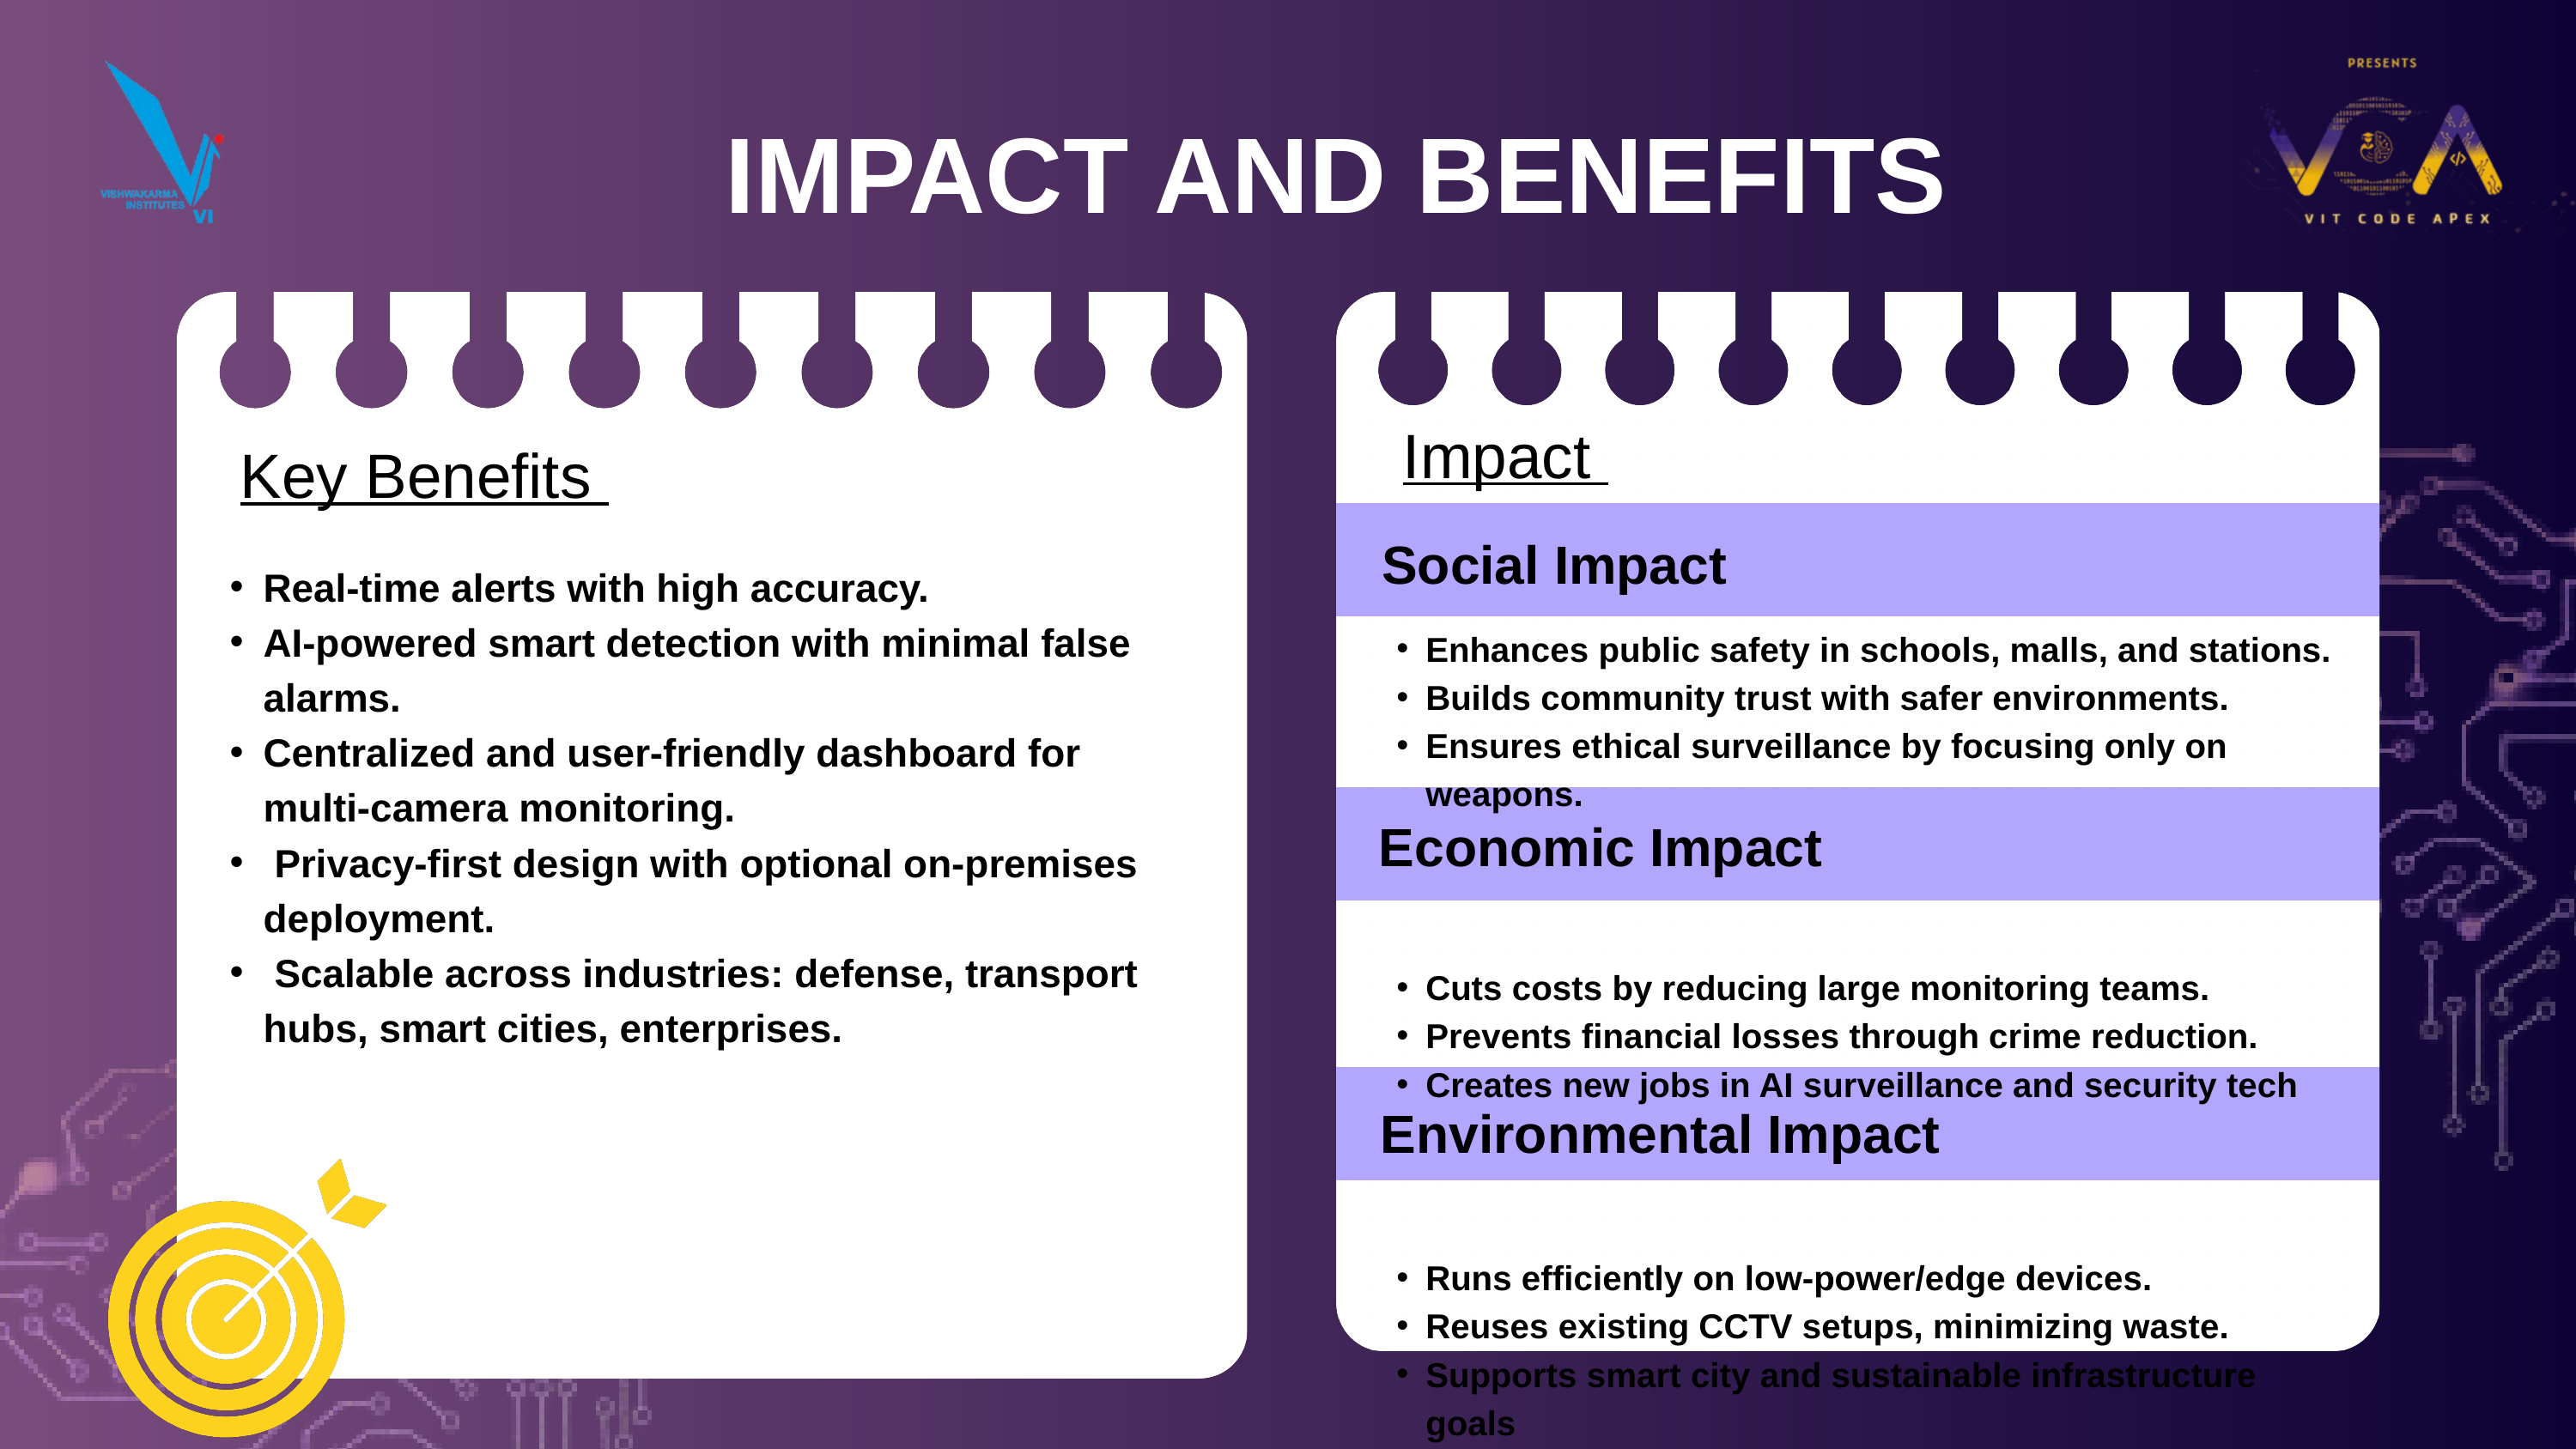

IMPACT AND BENEFITS

Impact
Key Benefits

Real-time alerts with high accuracy.
AI-powered smart detection with minimal false alarms.
Centralized and user-friendly dashboard for multi-camera monitoring.
 Privacy-first design with optional on-premises deployment.
 Scalable across industries: defense, transport hubs, smart cities, enterprises.

Enhances public safety in schools, malls, and stations.
Builds community trust with safer environments.
Ensures ethical surveillance by focusing only on weapons.

Cuts costs by reducing large monitoring teams.
Prevents financial losses through crime reduction.
Creates new jobs in AI surveillance and security tech

Runs efficiently on low-power/edge devices.
Reuses existing CCTV setups, minimizing waste.
Supports smart city and sustainable infrastructure goals

Social Impact

Economic Impact

Environmental Impact